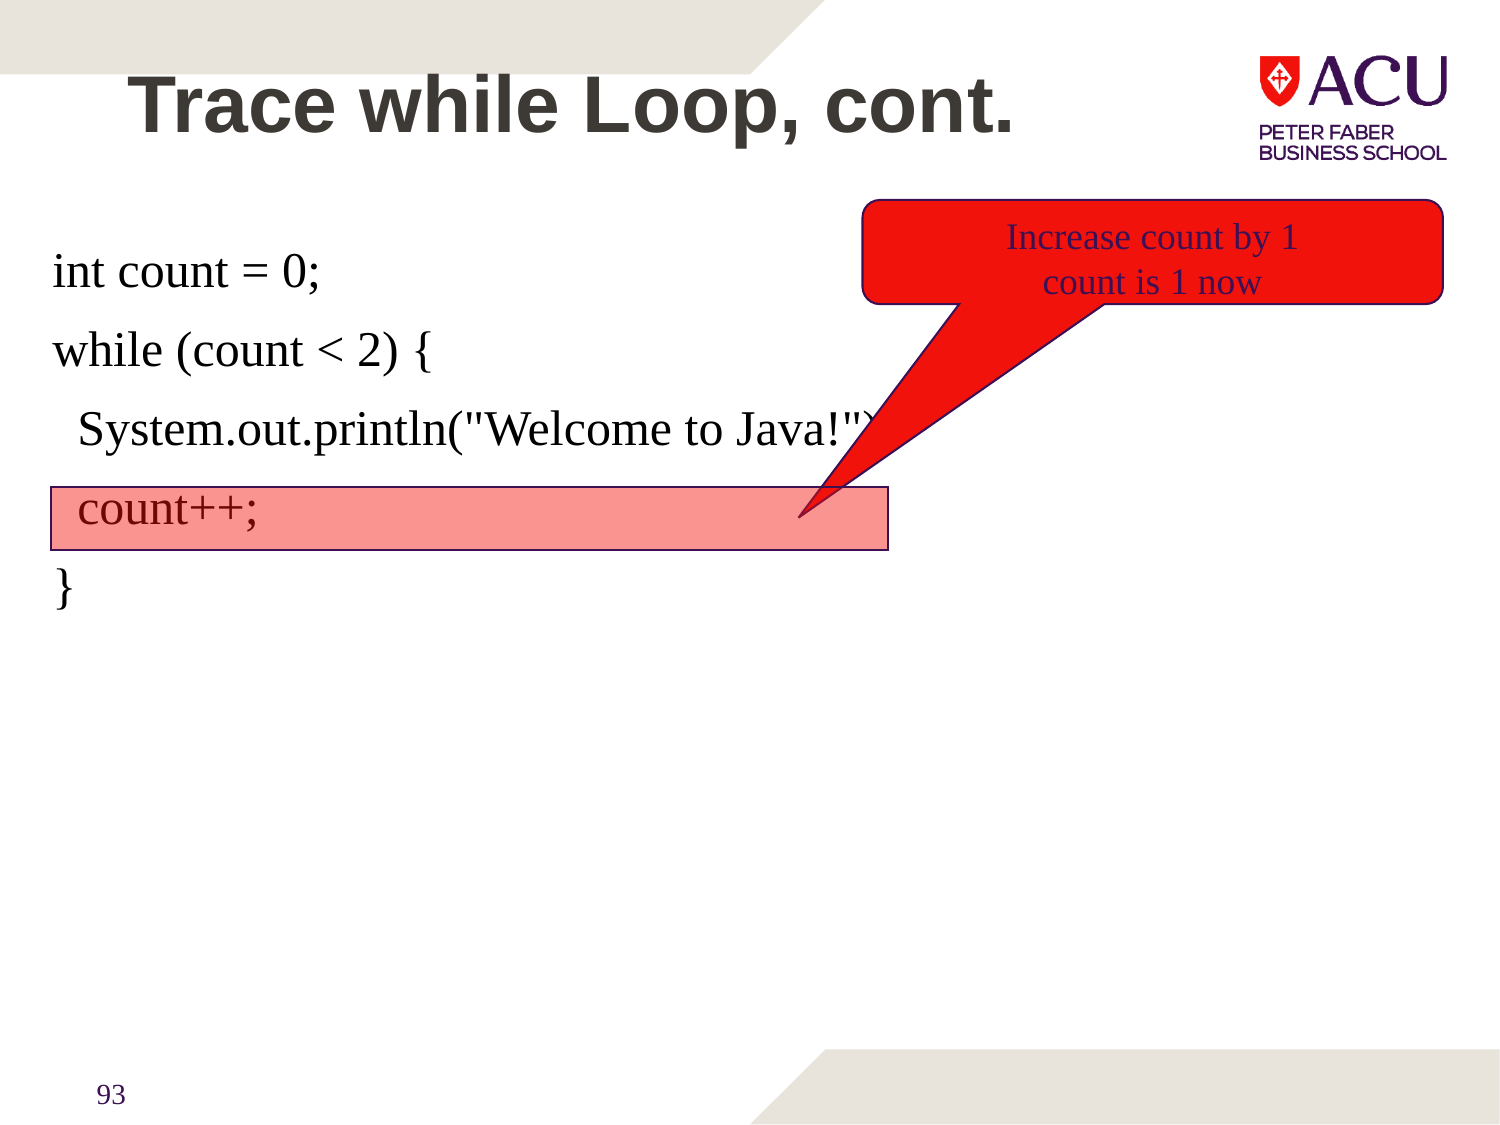

# Trace while Loop, cont.
Increase count by 1
count is 1 now
int count = 0;
while (count < 2) {
  System.out.println("Welcome to Java!");
  count++;
}

93